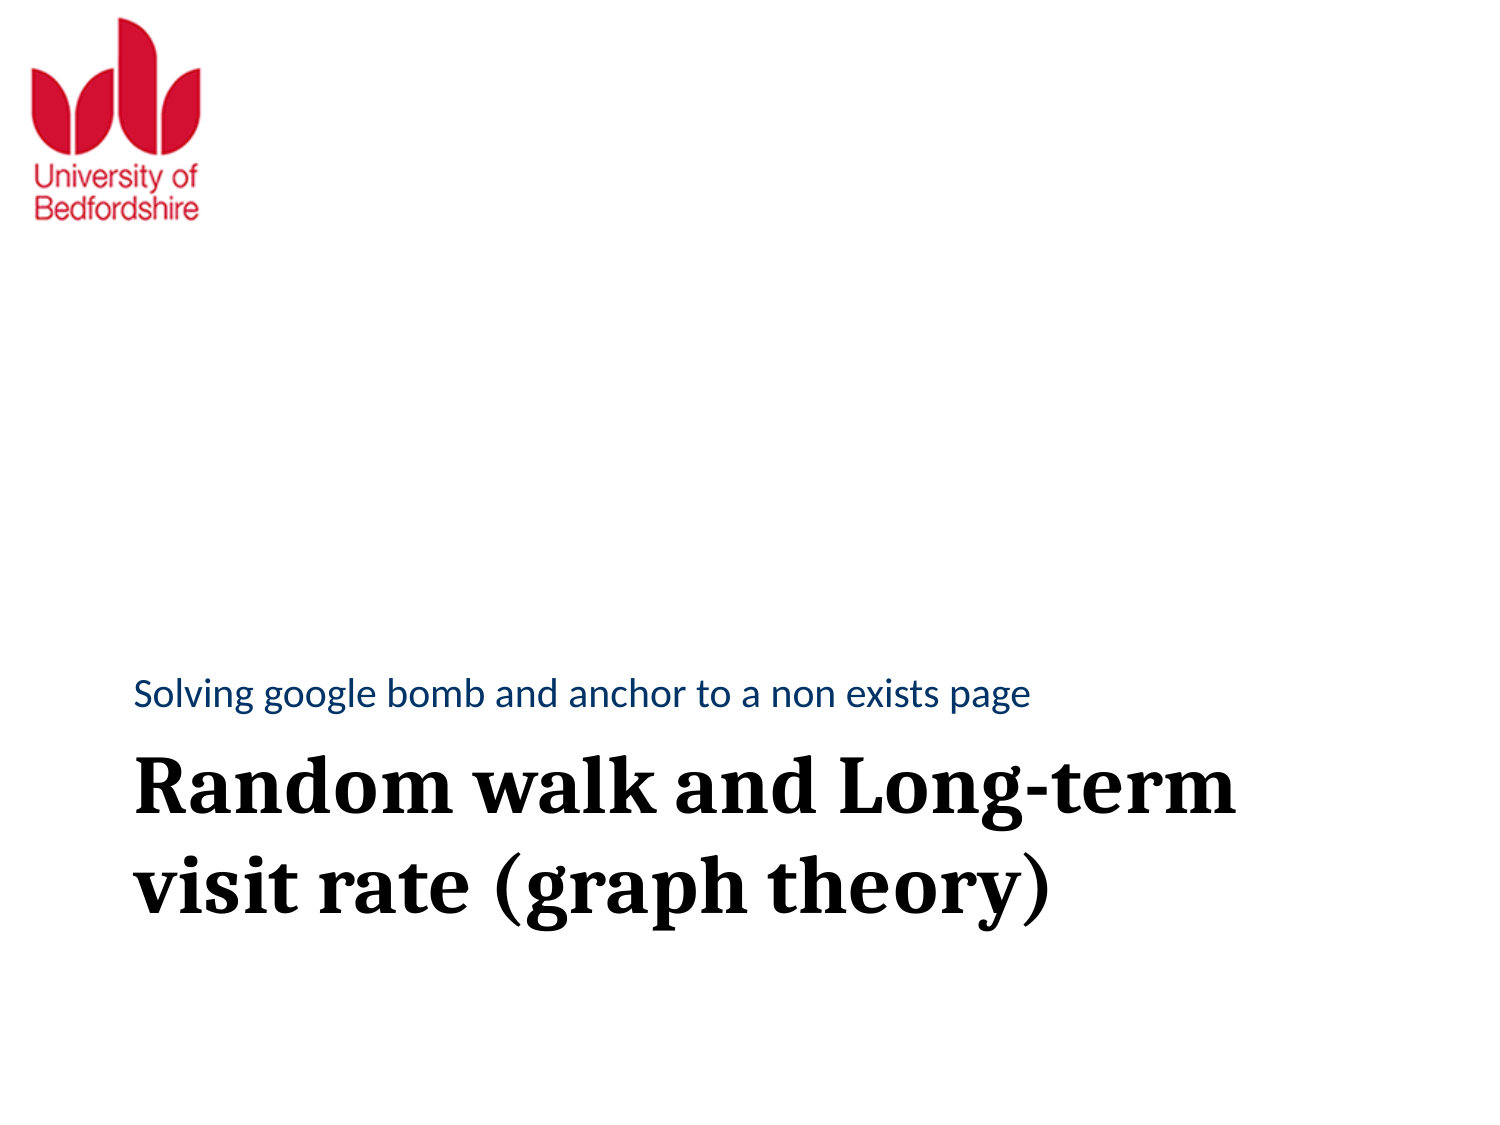

Solving google bomb and anchor to a non exists page
# Random walk and Long-term visit rate (graph theory)